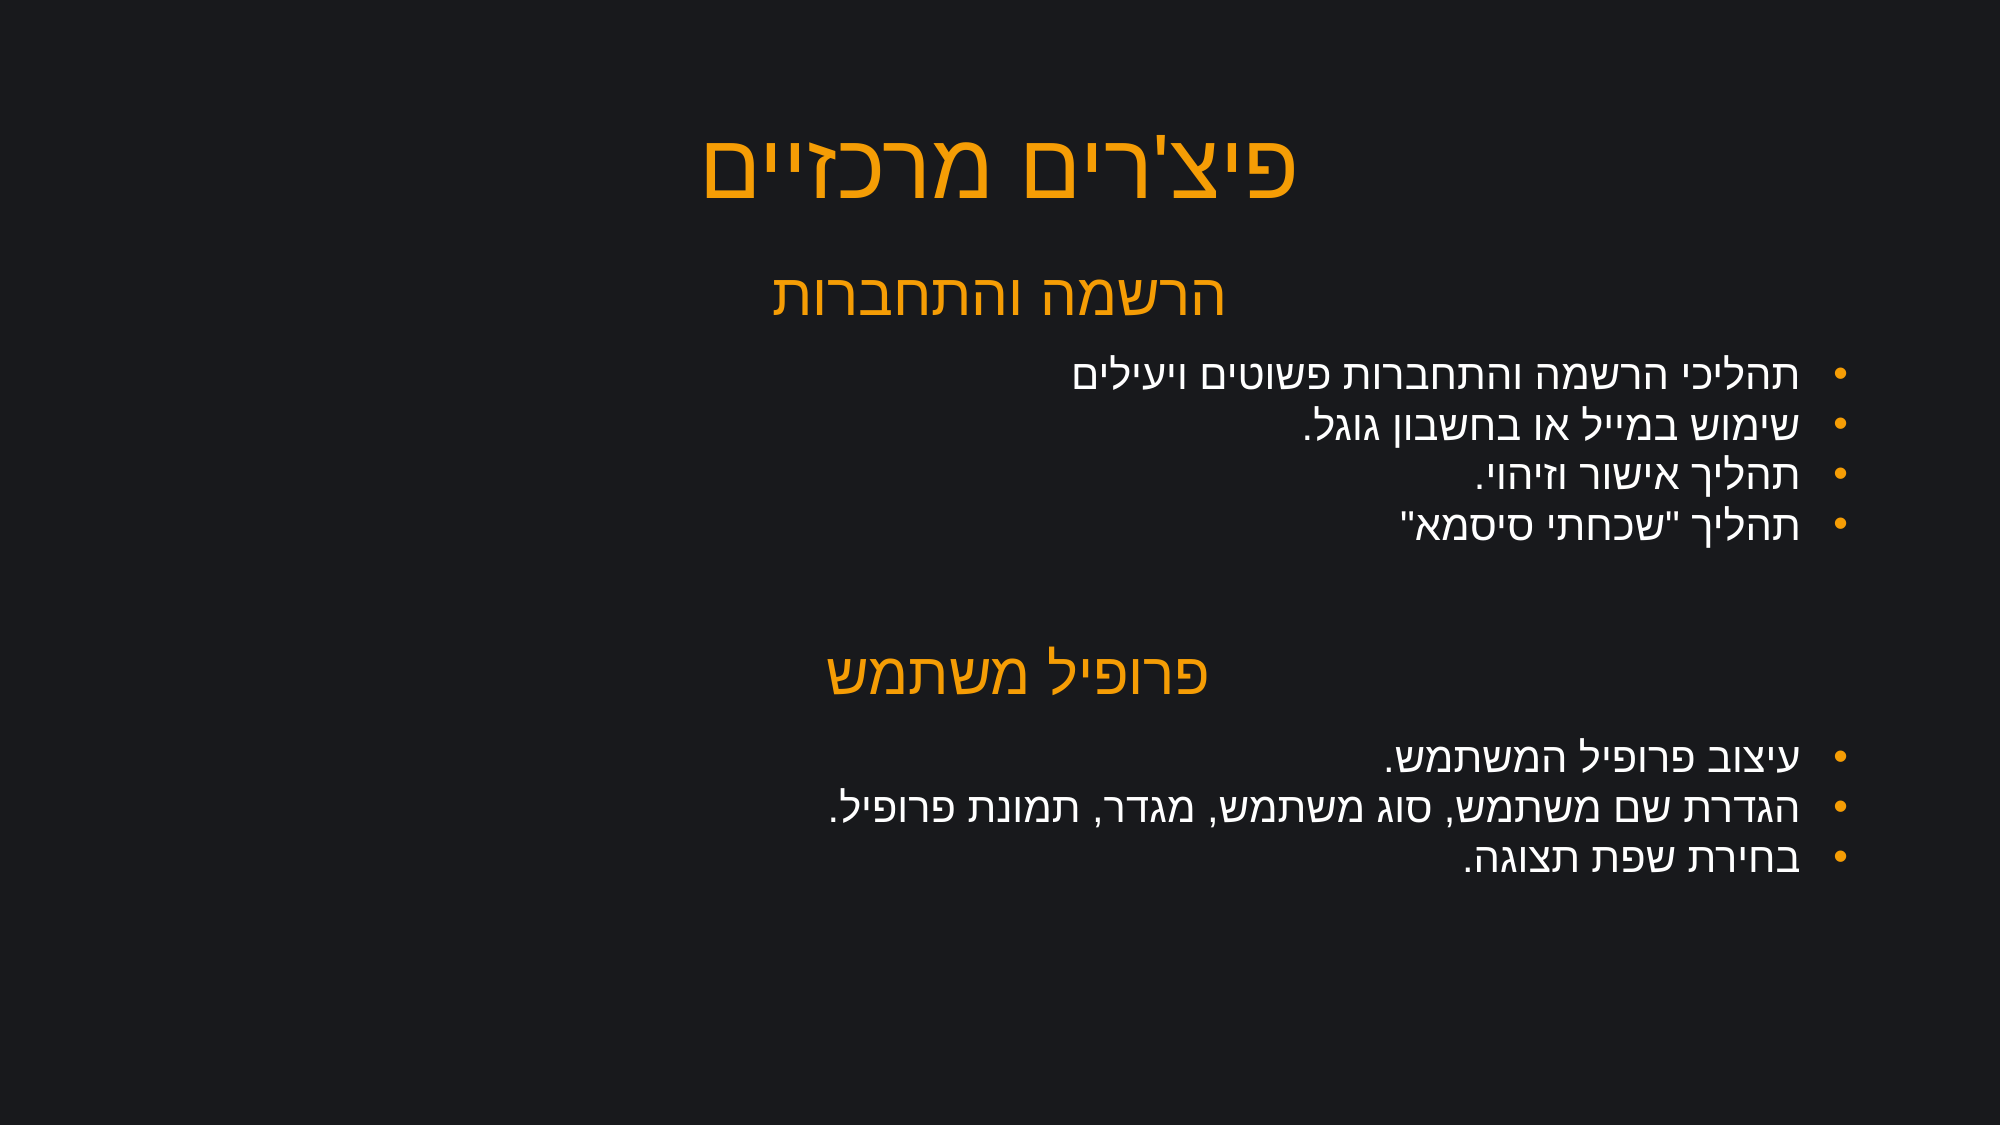

# פיצ'רים מרכזיים
הרשמה והתחברות
תהליכי הרשמה והתחברות פשוטים ויעילים
שימוש במייל או בחשבון גוגל.
תהליך אישור וזיהוי.
תהליך "שכחתי סיסמא"
פרופיל משתמש
עיצוב פרופיל המשתמש.
הגדרת שם משתמש, סוג משתמש, מגדר, תמונת פרופיל.
בחירת שפת תצוגה.